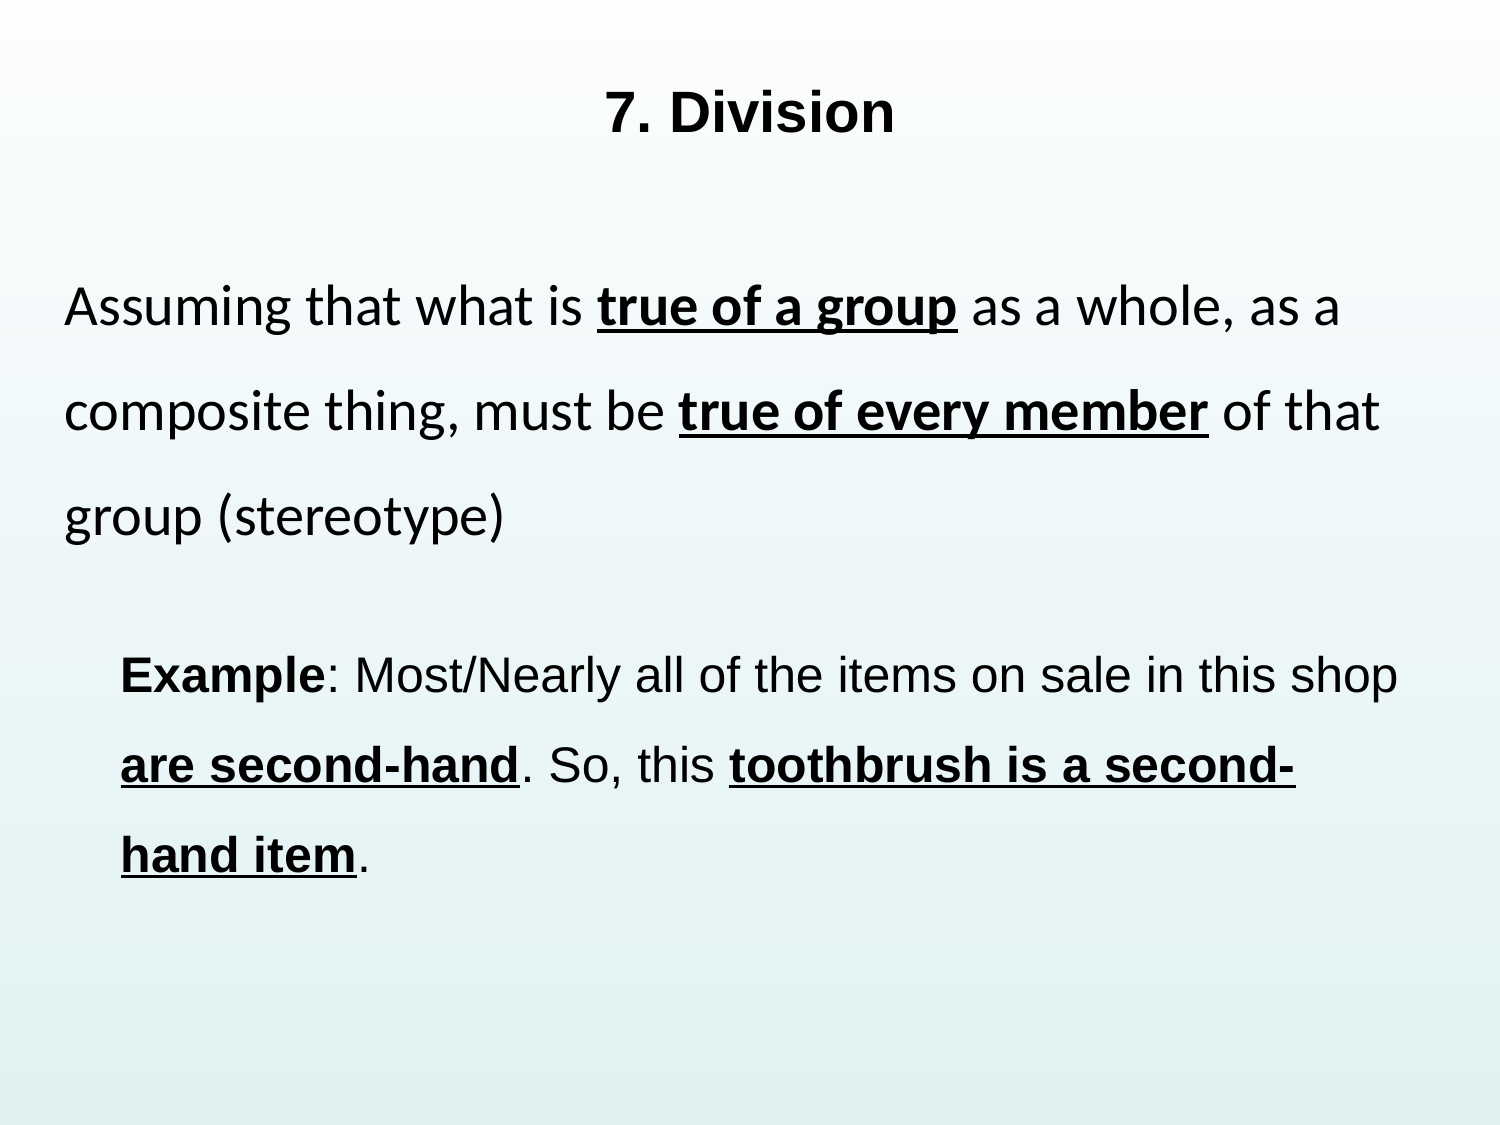

# 7. Division
Assuming that what is true of a group as a whole, as a composite thing, must be true of every member of that group (stereotype)
Example: Most/Nearly all of the items on sale in this shop are second-hand. So, this toothbrush is a second-hand item.